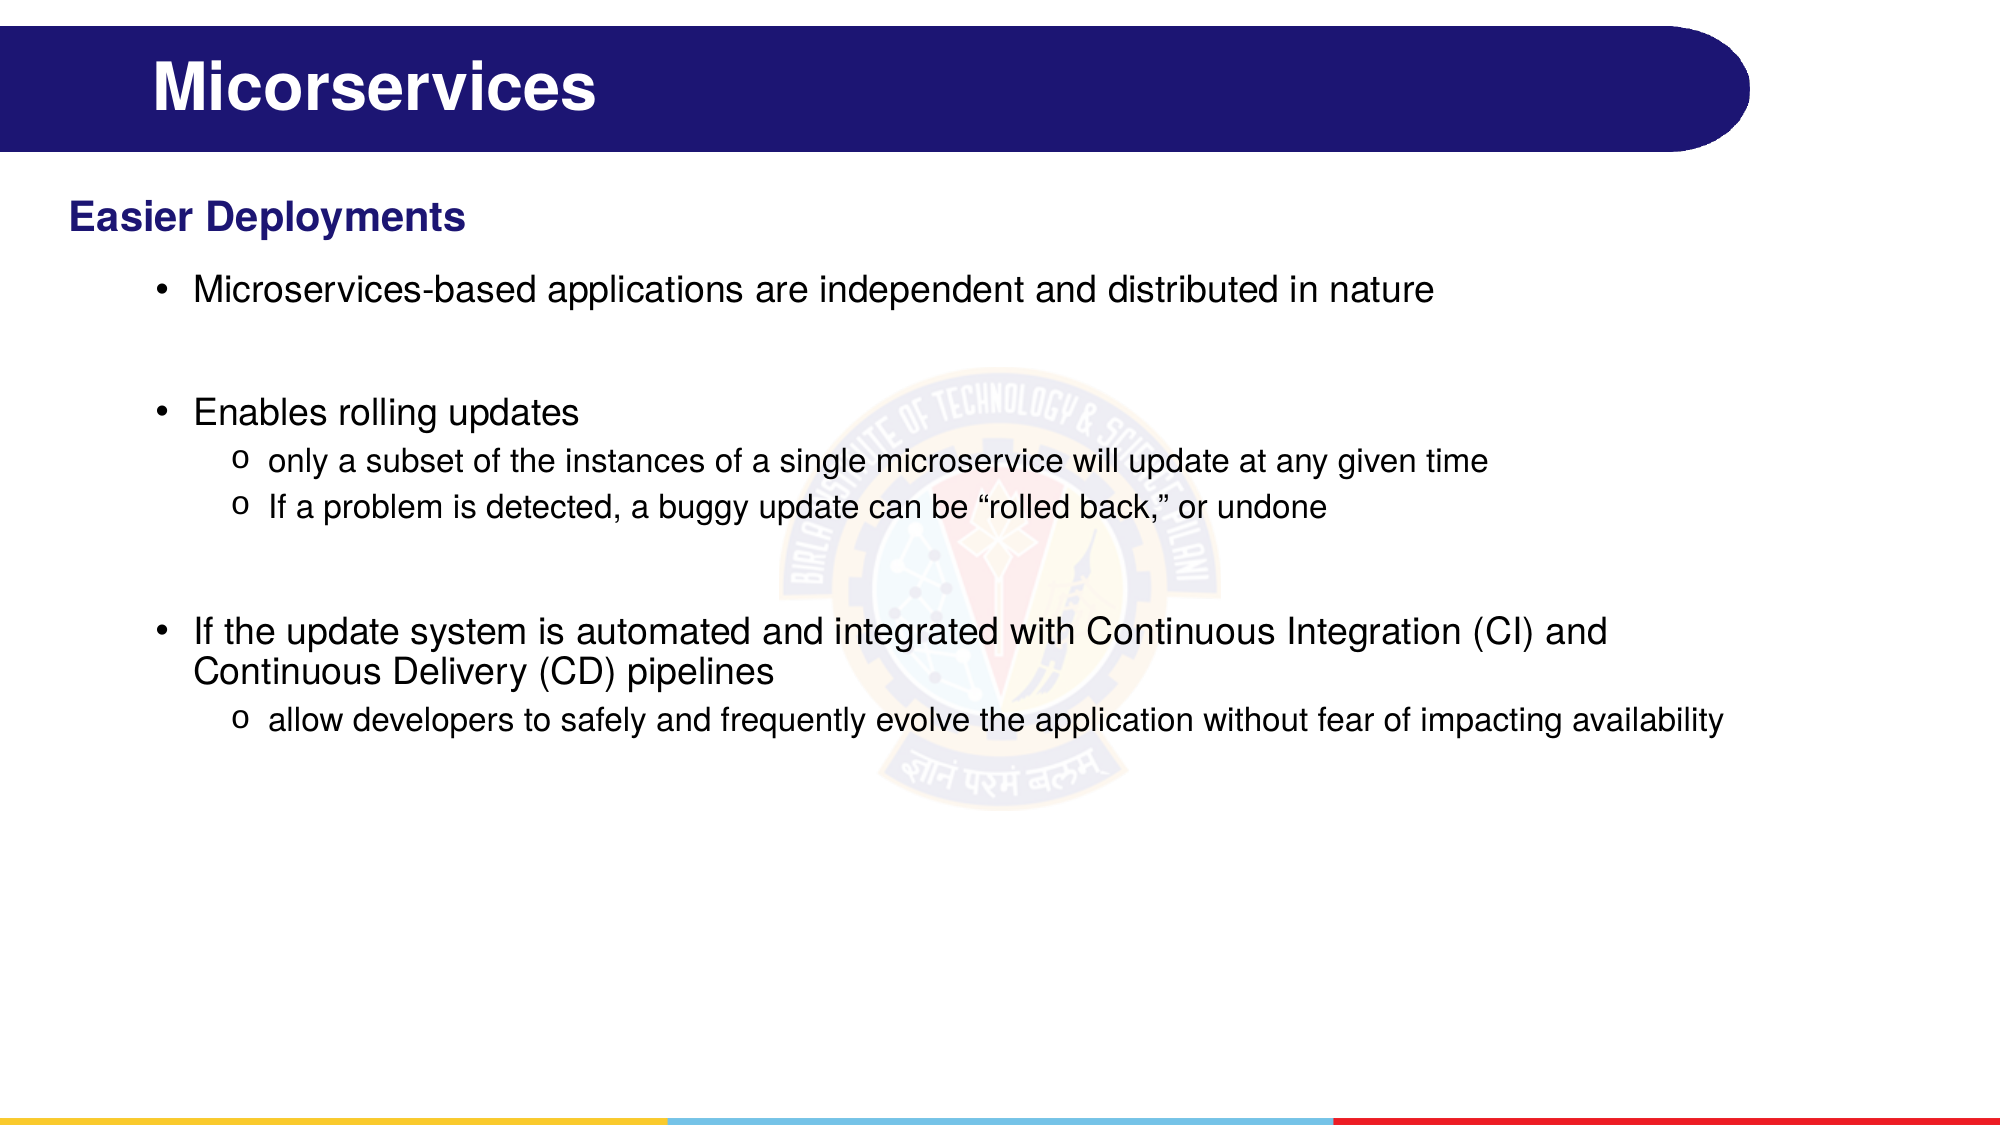

# Micorservices
Easier Deployments
Microservices-based applications are independent and distributed in nature

Enables rolling updates
only a subset of the instances of a single microservice will update at any given time
If a problem is detected, a buggy update can be “rolled back,” or undone

If the update system is automated and integrated with Continuous Integration (CI) and Continuous Delivery (CD) pipelines
allow developers to safely and frequently evolve the application without fear of impacting availability